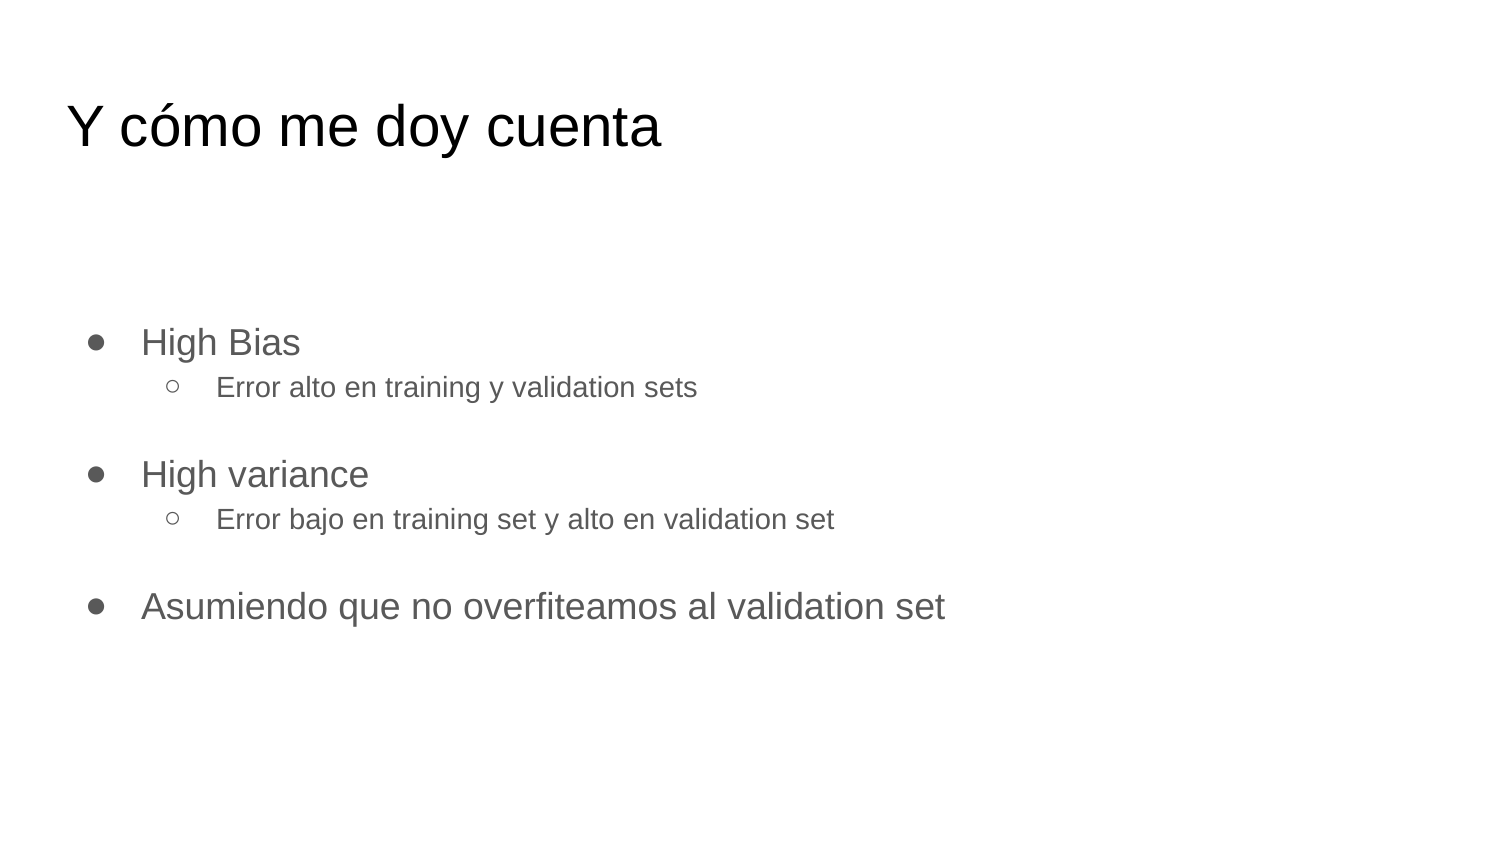

# Y cómo me doy cuenta
High Bias
Error alto en training y validation sets
High variance
Error bajo en training set y alto en validation set
Asumiendo que no overfiteamos al validation set